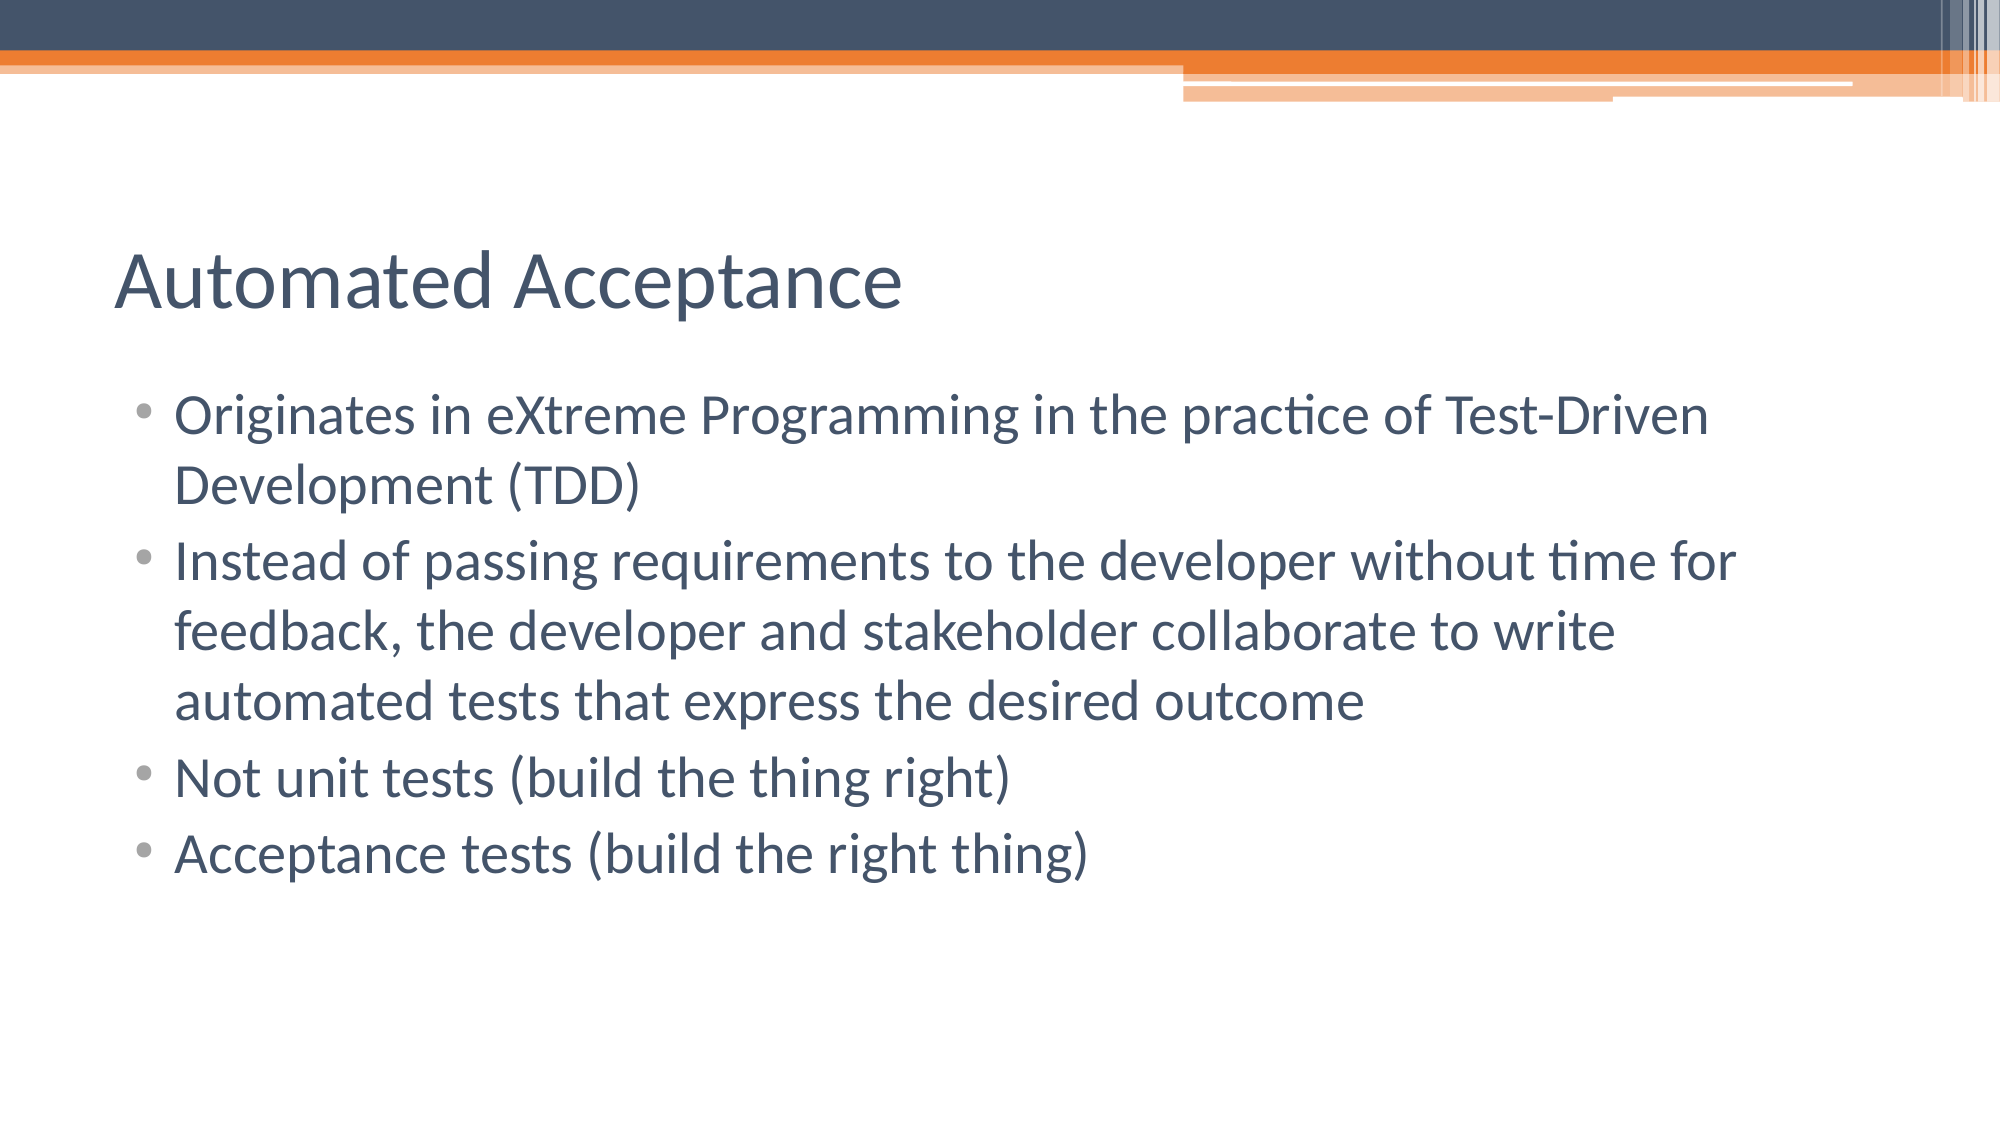

# Automated Acceptance
Originates in eXtreme Programming in the practice of Test-Driven Development (TDD)
Instead of passing requirements to the developer without time for feedback, the developer and stakeholder collaborate to write automated tests that express the desired outcome
Not unit tests (build the thing right)
Acceptance tests (build the right thing)